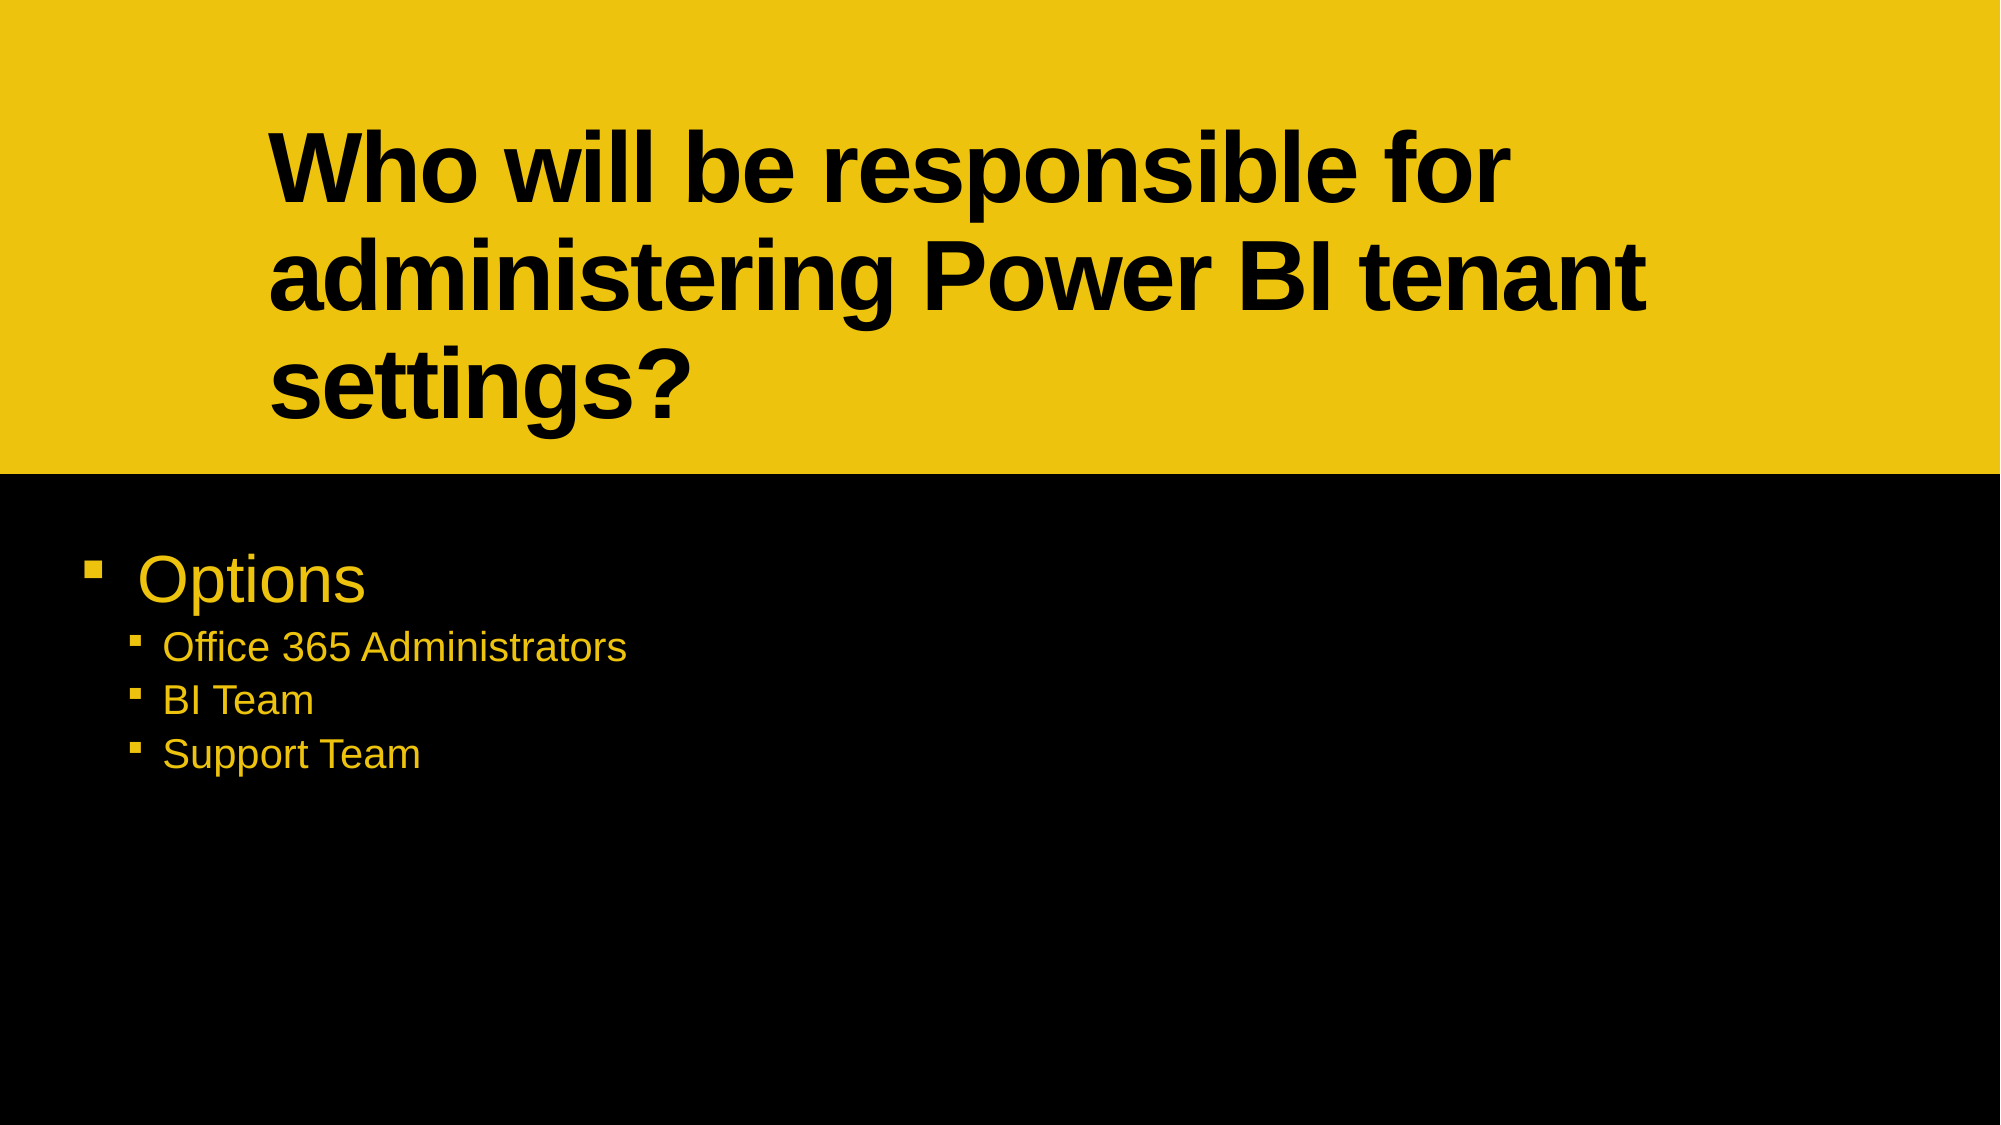

# Who will be responsible for administering Power BI tenant settings?
Options
Office 365 Administrators
BI Team
Support Team